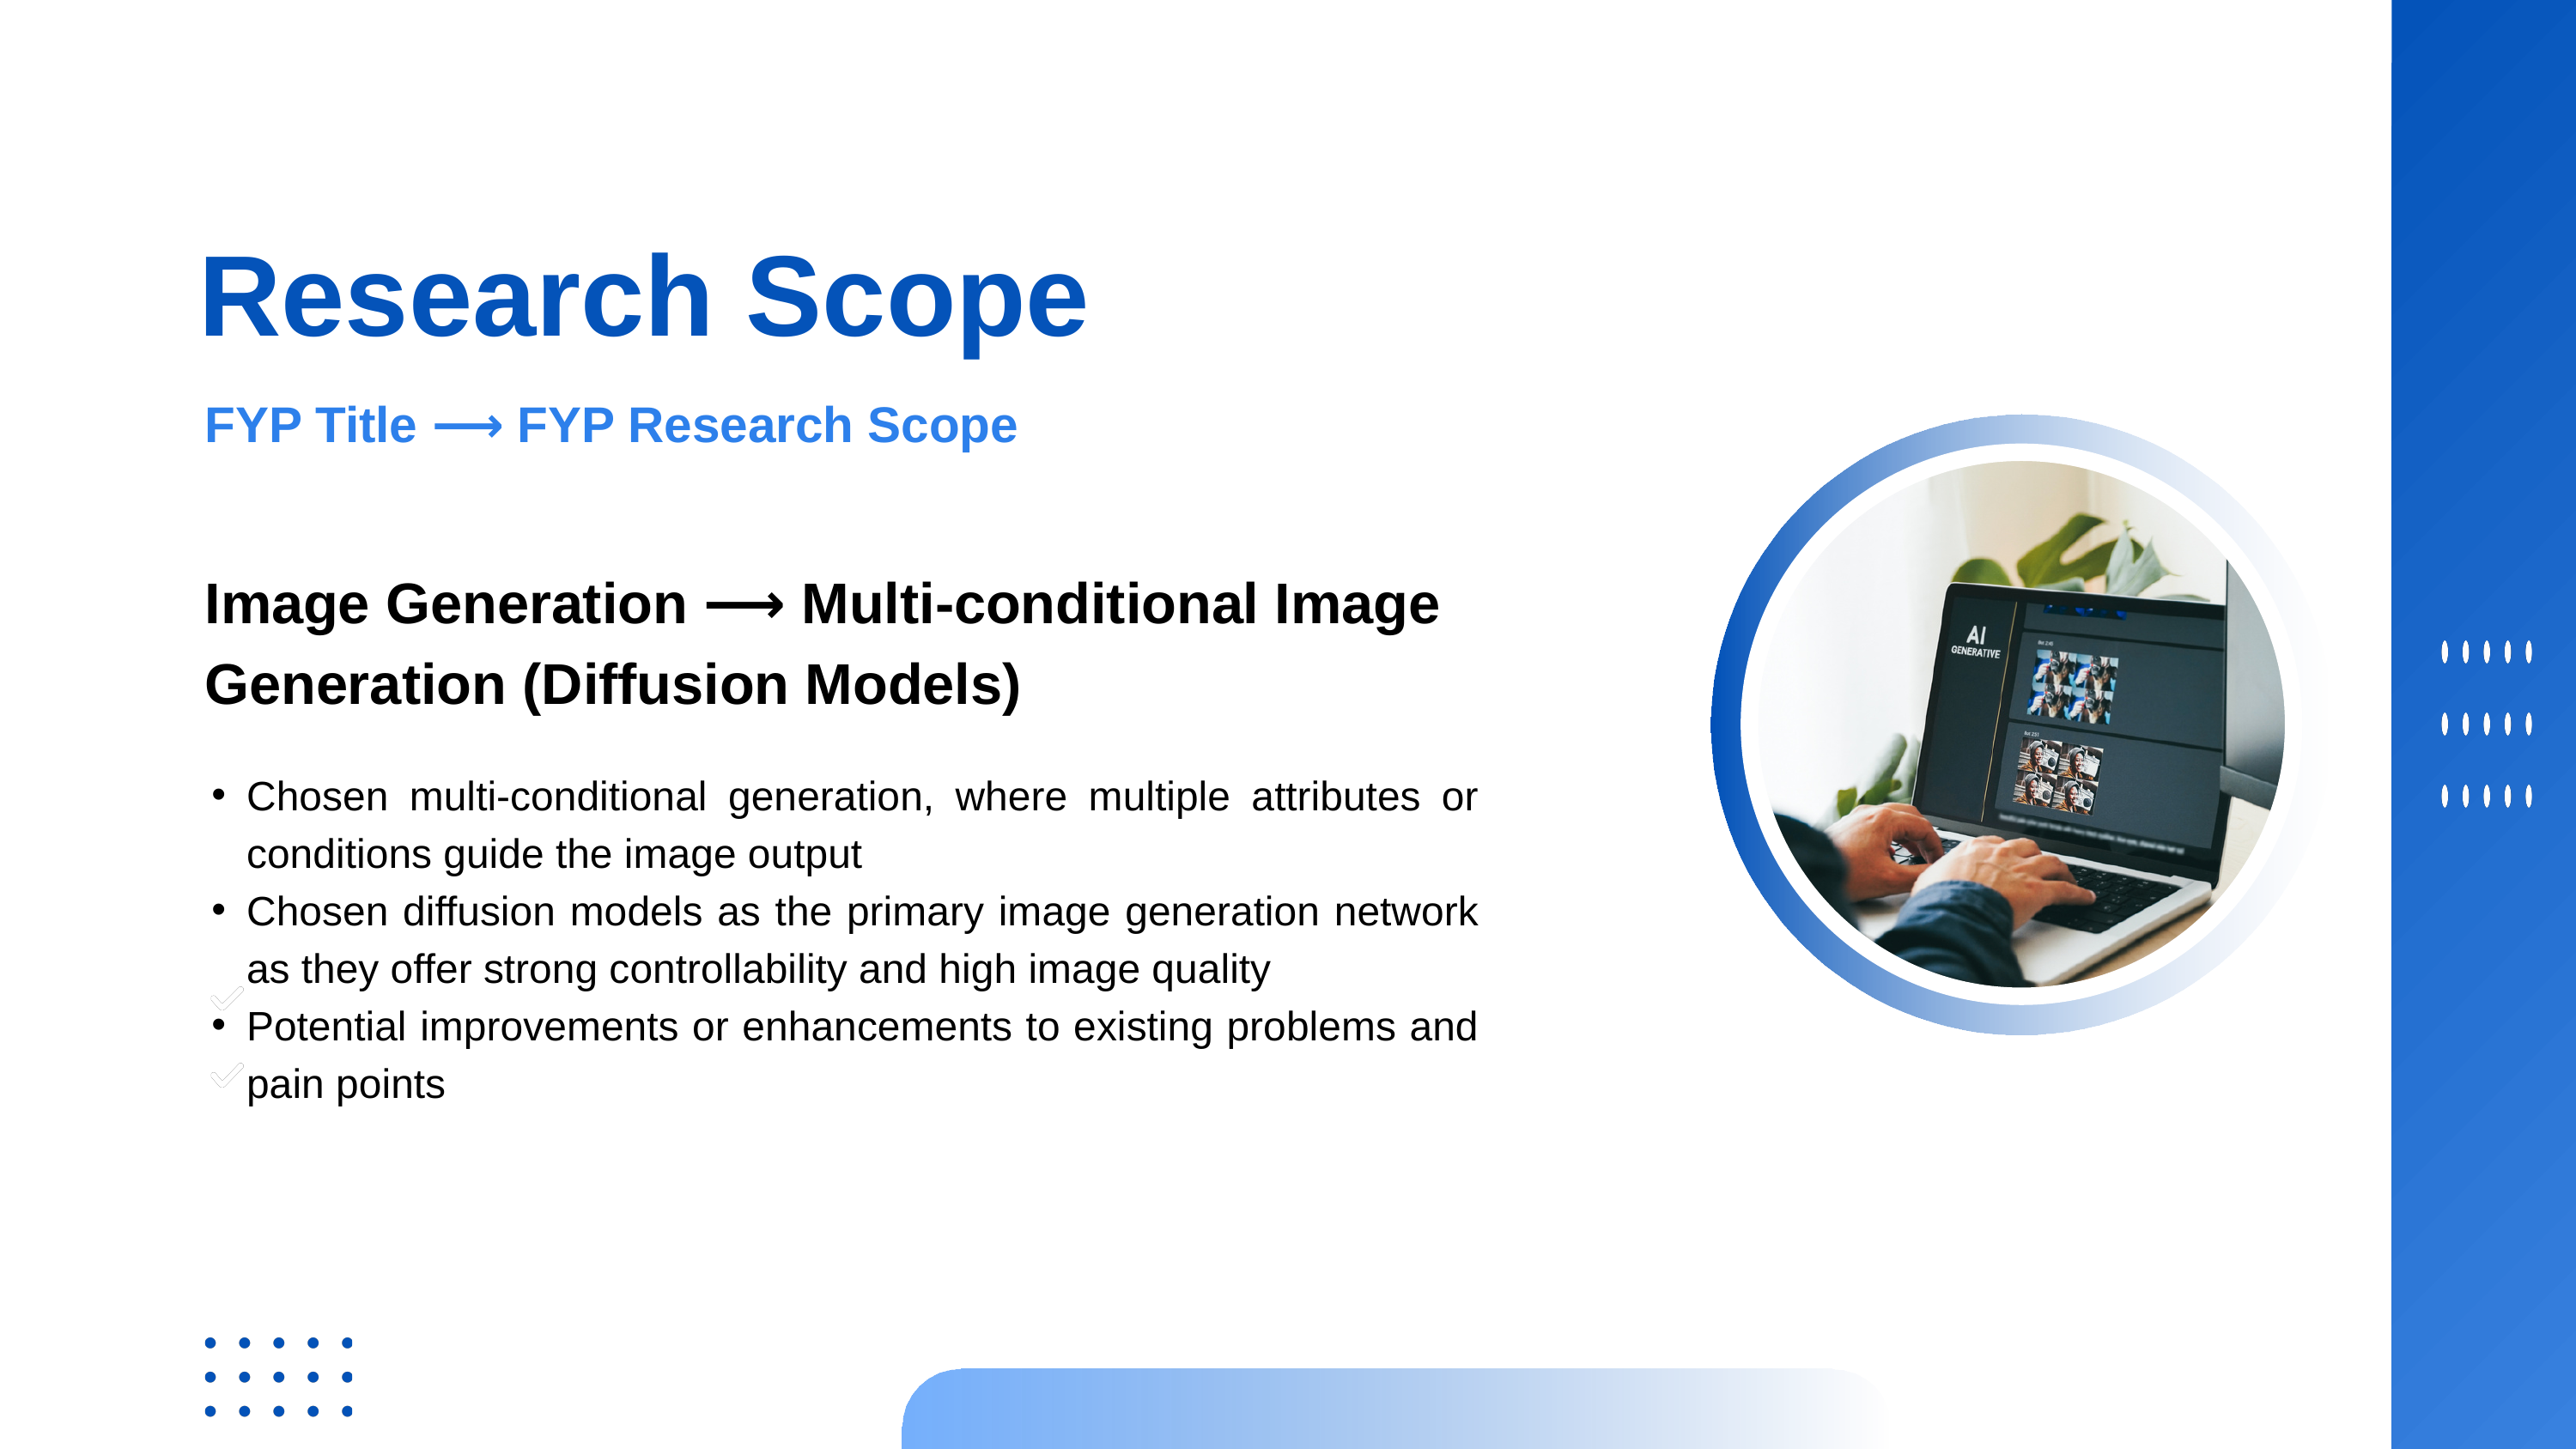

Research Scope
FYP Title ⟶ FYP Research Scope

Image Generation ⟶ Multi-conditional Image Generation (Diffusion Models)

Chosen multi-conditional generation, where multiple attributes or conditions guide the image output
Chosen diffusion models as the primary image generation network as they offer strong controllability and high image quality
Potential improvements or enhancements to existing problems and pain points